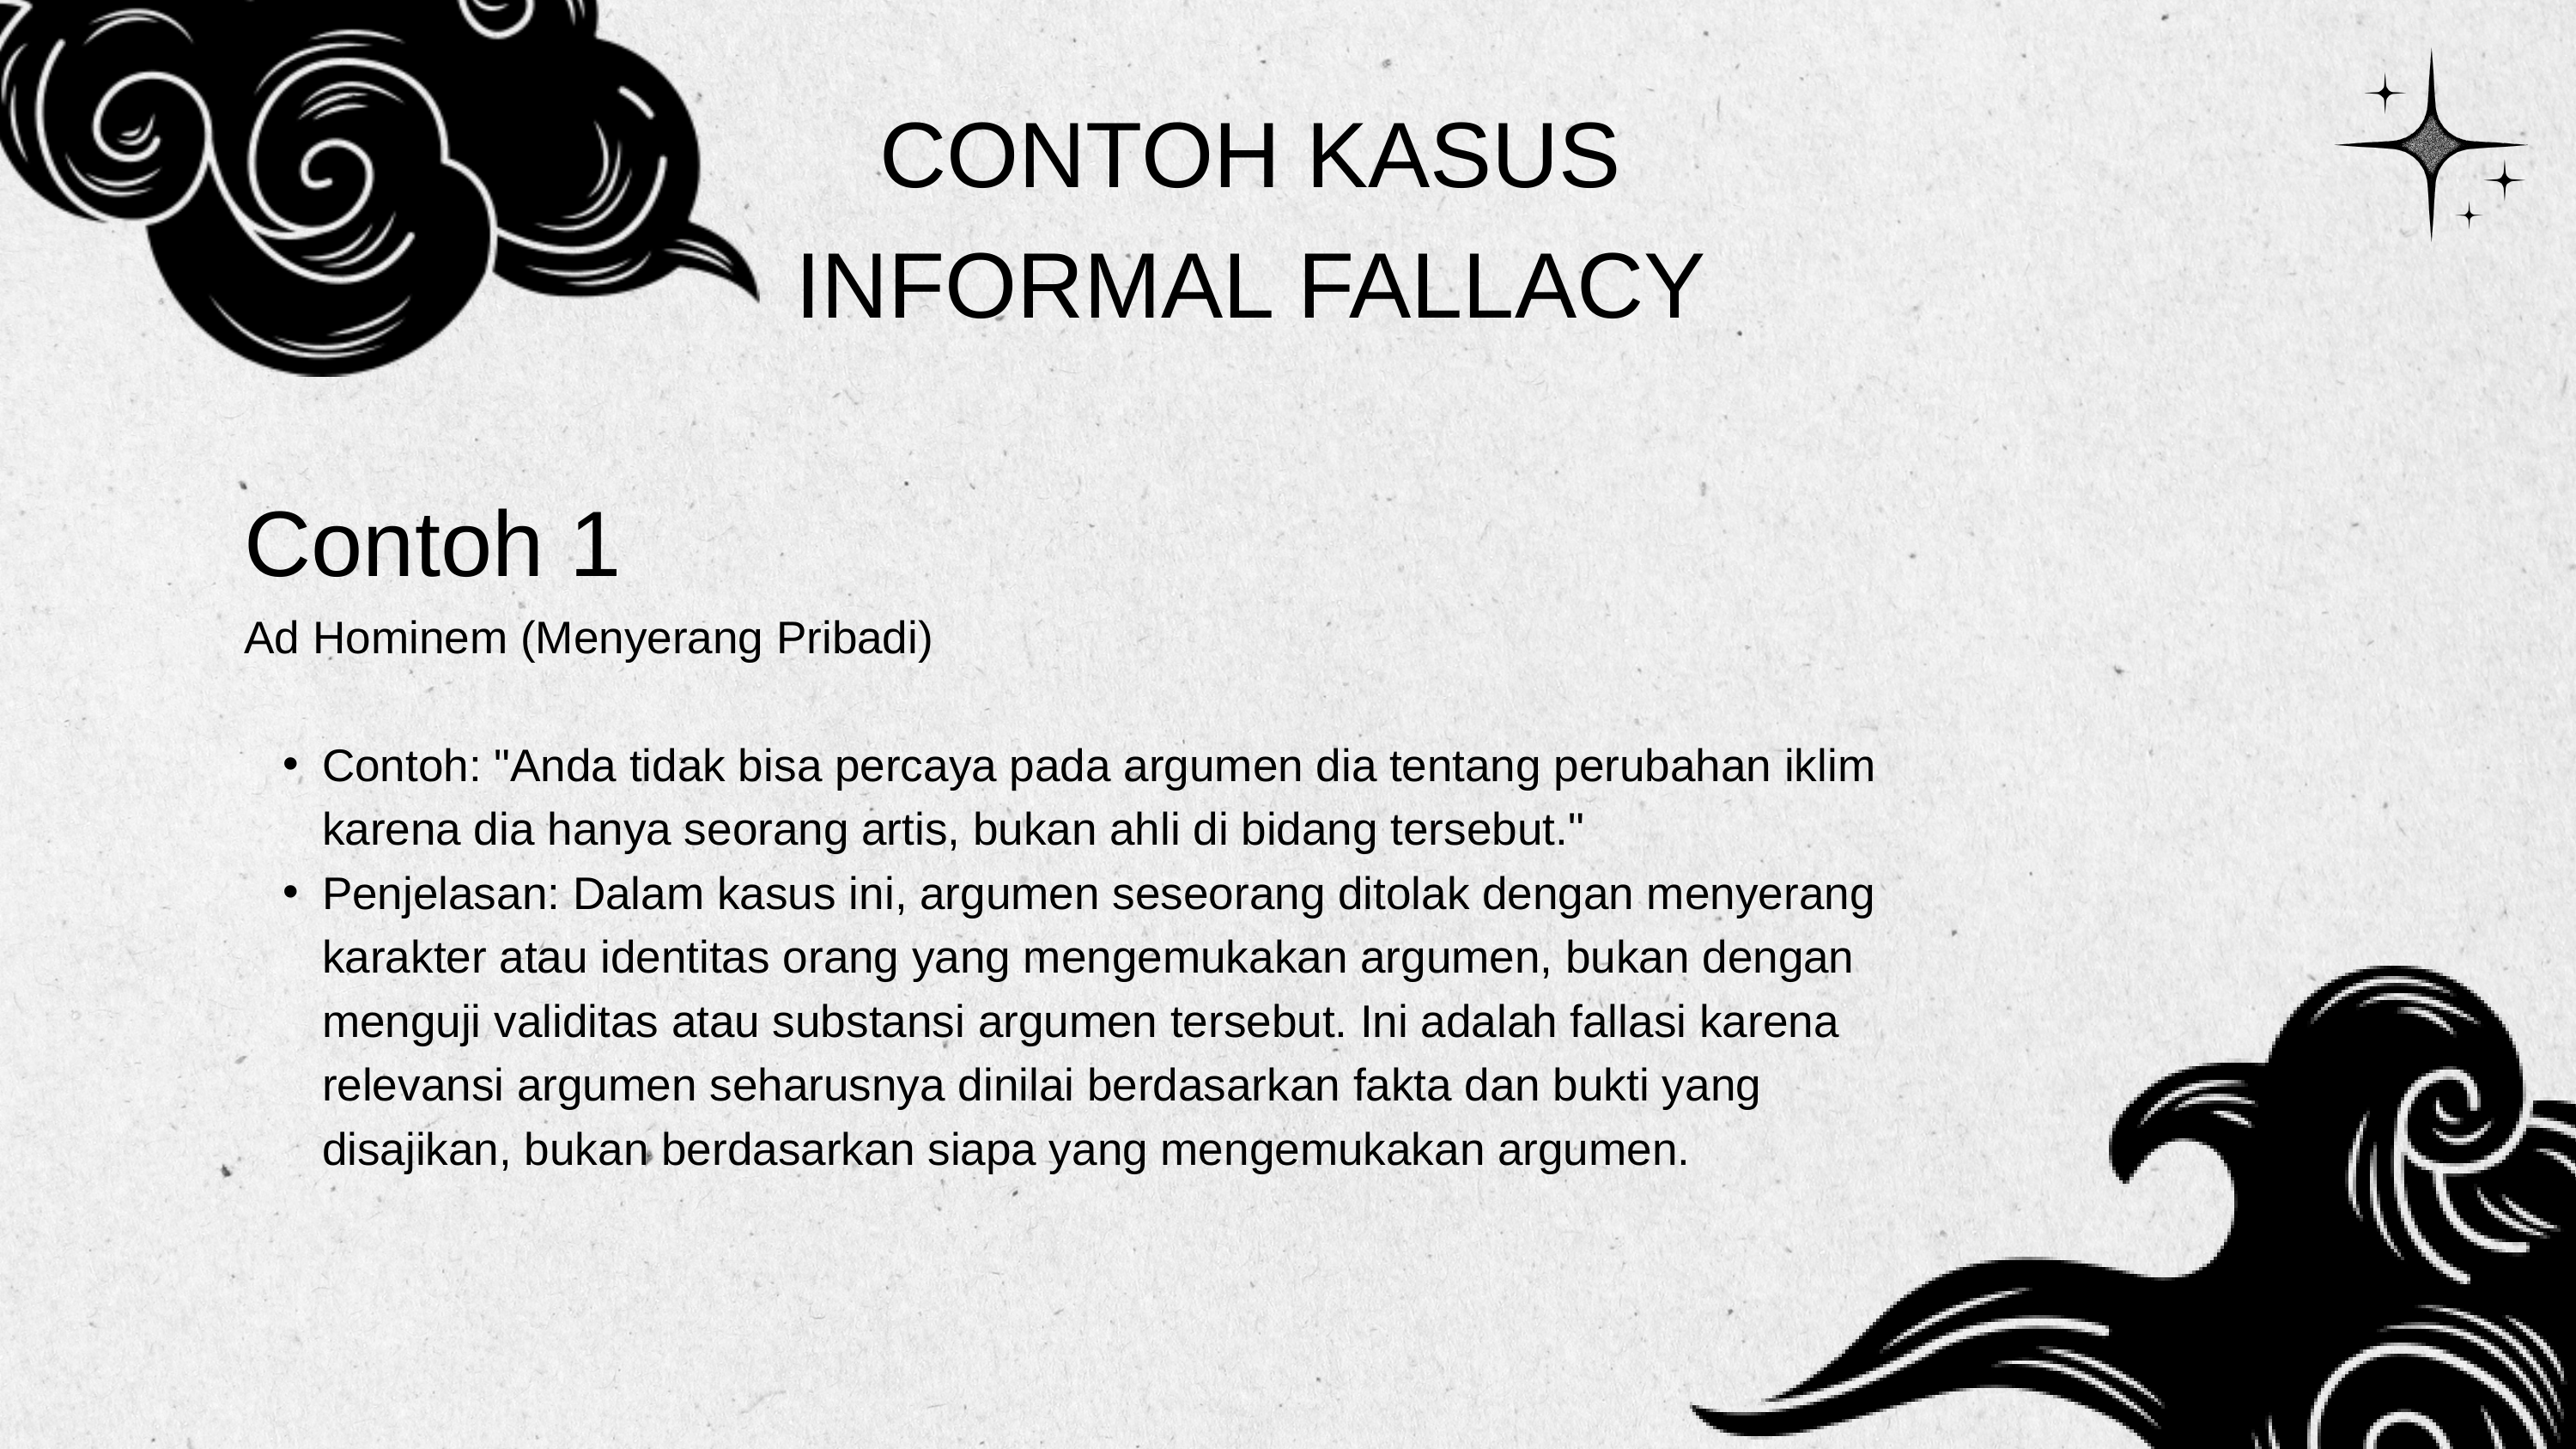

CONTOH KASUS INFORMAL FALLACY
Contoh 1
Ad Hominem (Menyerang Pribadi)

Contoh: "Anda tidak bisa percaya pada argumen dia tentang perubahan iklim karena dia hanya seorang artis, bukan ahli di bidang tersebut."
Penjelasan: Dalam kasus ini, argumen seseorang ditolak dengan menyerang karakter atau identitas orang yang mengemukakan argumen, bukan dengan menguji validitas atau substansi argumen tersebut. Ini adalah fallasi karena relevansi argumen seharusnya dinilai berdasarkan fakta dan bukti yang disajikan, bukan berdasarkan siapa yang mengemukakan argumen.